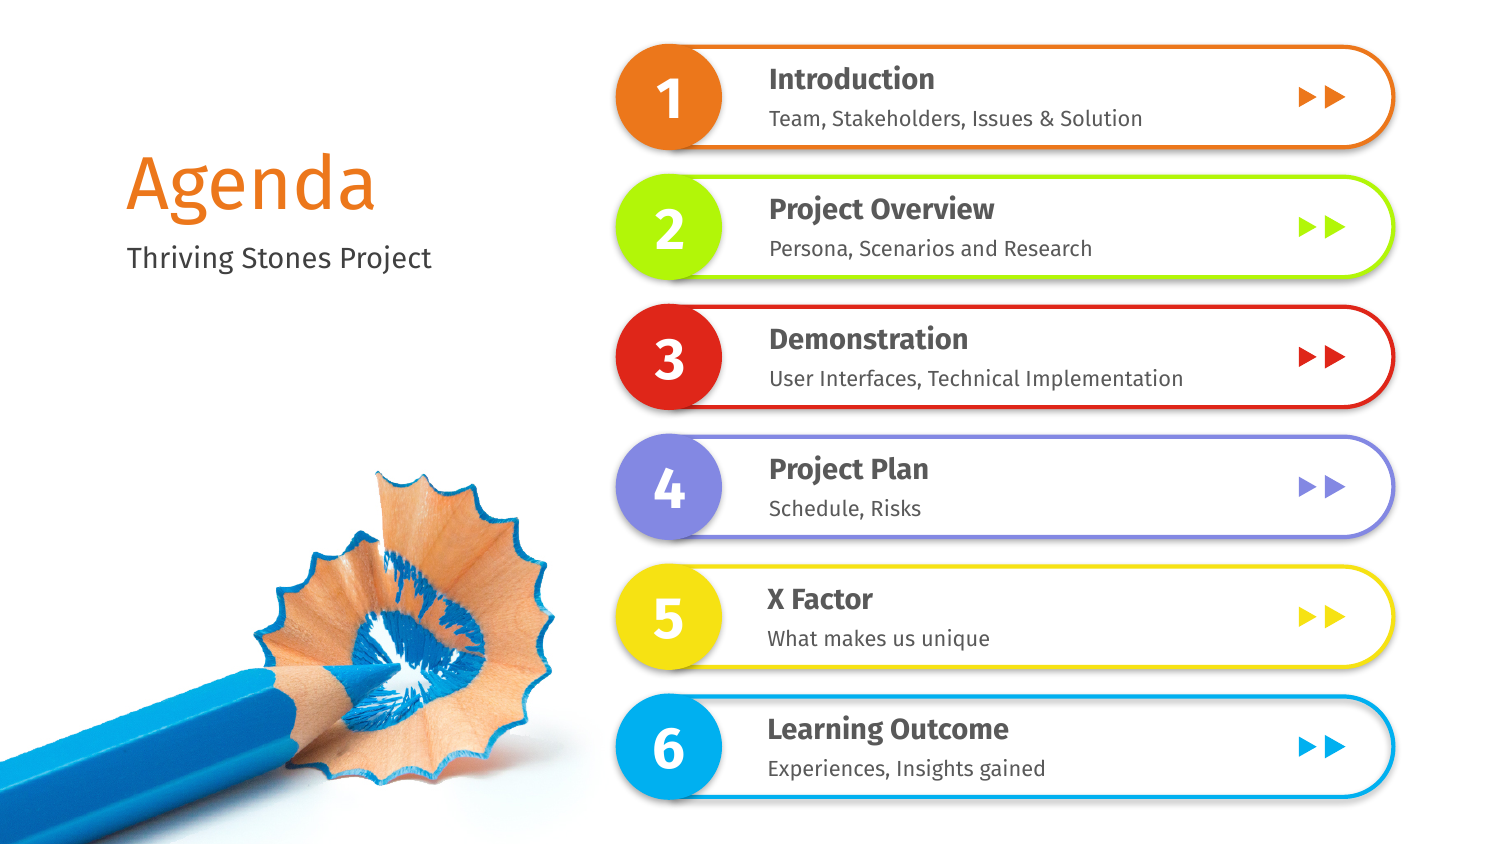

1
Introduction
Team, Stakeholders, Issues & Solution
Agenda

2
Project Overview
Persona, Scenarios and Research
Thriving Stones Project

Demonstration
User Interfaces, Technical Implementation
3

4
Project Plan
Schedule, Risks

5
X Factor
What makes us unique

6
Learning Outcome
Experiences, Insights gained